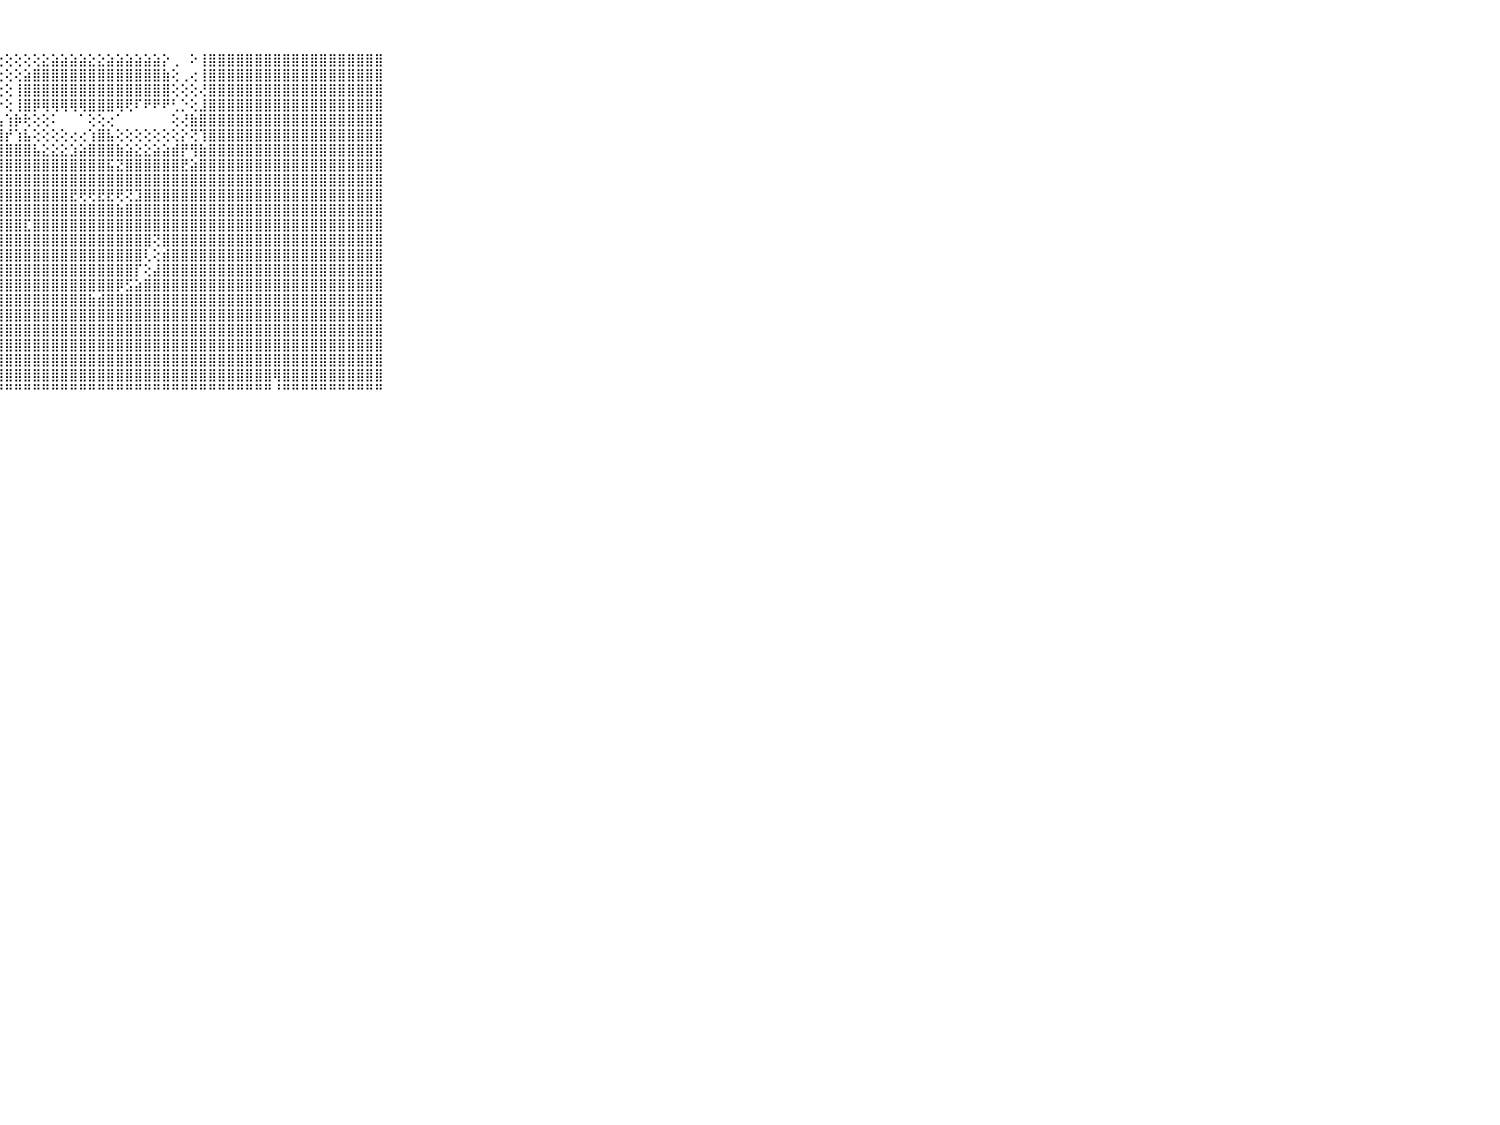

⠀⠀⠀⠀⠀⠀⠀⠀⠀⠀⠀⣿⣿⣿⣿⣿⣿⣿⣿⣿⣿⣿⣿⣿⣿⣿⣷⢕⢕⢕⢕⢕⣕⣵⣵⣵⣵⣕⣕⣵⣵⣵⣵⣵⣵⡕⢀⠀⠕⢸⣿⣿⣿⣿⣿⣿⣿⣿⣿⣿⣿⣿⣿⣿⣿⣿⣿⣿⣿⠀⠀⠀⠀⠀⠀⠀⠀⠀⠀⠀⠀
⠀⠀⠀⠀⠀⠀⠀⠀⠀⠀⠀⣿⣿⣿⣿⣿⣿⣿⣿⣿⣿⣿⣿⣿⣿⣿⣿⢕⢕⢕⣵⣿⣿⣿⣿⣿⣿⣿⣿⣿⣿⣿⣿⣿⣿⣷⢕⢀⢔⢸⣿⣿⣿⣿⣿⣿⣿⣿⣿⣿⣿⣿⣿⣿⣿⣿⣿⣿⣿⠀⠀⠀⠀⠀⠀⠀⠀⠀⠀⠀⠀
⠀⠀⠀⠀⠀⠀⠀⠀⠀⠀⠀⣿⣿⣿⣿⣿⣿⣿⣿⣿⣿⣿⣿⣿⣿⣿⣿⢕⢕⢸⣿⣿⣿⣿⣿⣿⣿⣿⣿⣿⣿⣿⣿⣿⣿⣿⢕⢕⢕⢜⣿⣿⣿⣿⣿⣿⣿⣿⣿⣿⣿⣿⣿⣿⣿⣿⣿⣿⣿⠀⠀⠀⠀⠀⠀⠀⠀⠀⠀⠀⠀
⠀⠀⠀⠀⠀⠀⠀⠀⠀⠀⠀⣿⣿⣿⣿⣿⣿⣿⣿⣿⣿⣿⣿⣿⣿⣿⣿⡕⢕⢸⣿⡿⢿⢿⢿⢿⢿⣿⣿⣿⢿⢟⠏⠟⠟⠟⢃⡑⢕⣸⣿⣿⣿⣿⣿⣿⣿⣿⣿⣿⣿⣿⣿⣿⣿⣿⣿⣿⣿⠀⠀⠀⠀⠀⠀⠀⠀⠀⠀⠀⠀
⠀⠀⠀⠀⠀⠀⠀⠀⠀⠀⠀⣿⣿⣿⣿⣿⣿⣿⣿⣿⣿⣿⣿⣿⣿⣿⣿⣧⢱⡷⢗⢕⢕⠅⠀⠀⠁⢕⢕⢔⠁⠀⠀⠀⠀⠀⢕⢜⣷⣿⣿⣿⣿⣿⣿⣿⣿⣿⣿⣿⣿⣿⣿⣿⣿⣿⣿⣿⣿⠀⠀⠀⠀⠀⠀⠀⠀⠀⠀⠀⠀
⠀⠀⠀⠀⠀⠀⠀⠀⠀⠀⠀⣿⣿⣿⣿⣿⣿⣿⣿⣿⣿⣿⣿⣿⣿⣿⣿⣿⡞⢱⣧⢕⢕⢕⢕⢔⢔⢱⣿⣧⢕⢕⢕⢕⢕⢕⢕⡕⢝⢹⣿⣿⣿⣿⣿⣿⣿⣿⣿⣿⣿⣿⣿⣿⣿⣿⣿⣿⣿⠀⠀⠀⠀⠀⠀⠀⠀⠀⠀⠀⠀
⠀⠀⠀⠀⠀⠀⠀⠀⠀⠀⠀⣿⣿⣿⣿⣿⣿⣿⣿⣿⣿⣿⣿⣿⣿⣿⣿⣿⣿⣿⣿⣧⣕⣕⣕⣱⣵⣿⣿⣿⣷⣵⣕⣕⣵⣵⣾⡟⢻⣷⣿⣿⣿⣿⣿⣿⣿⣿⣿⣿⣿⣿⣿⣿⣿⣿⣿⣿⣿⠀⠀⠀⠀⠀⠀⠀⠀⠀⠀⠀⠀
⠀⠀⠀⠀⠀⠀⠀⠀⠀⠀⠀⣿⣿⣿⣿⣿⣿⣿⣿⣿⣿⣿⣿⣿⣿⣿⣿⣿⣿⣿⣿⣿⣿⣿⣿⣿⣿⣿⣿⣯⣝⣿⣿⣿⣿⣿⣿⣟⣵⣿⣿⣿⣿⣿⣿⣿⣿⣿⣿⣿⣿⣿⣿⣿⣿⣿⣿⣿⣿⠀⠀⠀⠀⠀⠀⠀⠀⠀⠀⠀⠀
⠀⠀⠀⠀⠀⠀⠀⠀⠀⠀⠀⣿⣿⣿⣿⣿⣿⣿⣿⣿⣿⣿⣿⣿⣿⣿⣿⣿⣿⣿⣿⣿⣿⣿⣿⣿⣿⣿⣿⣿⣿⣿⣿⣿⣿⣿⣿⣿⣿⣿⣿⣿⣿⣿⣿⣿⣿⣿⣿⣿⣿⣿⣿⣿⣿⣿⣿⣿⣿⠀⠀⠀⠀⠀⠀⠀⠀⠀⠀⠀⠀
⠀⠀⠀⠀⠀⠀⠀⠀⠀⠀⠀⣿⣿⣿⣿⣿⣿⣿⣿⣿⣿⣿⣿⣿⣿⣿⣿⣿⣿⣿⣿⣿⣿⣿⣿⣟⢟⢟⣟⣟⢟⢝⣹⣿⣿⣿⣿⣿⣿⣿⣿⣿⣿⣿⣿⣿⣿⣿⣿⣿⣿⣿⣿⣿⣿⣿⣿⣿⣿⠀⠀⠀⠀⠀⠀⠀⠀⠀⠀⠀⠀
⠀⠀⠀⠀⠀⠀⠀⠀⠀⠀⠀⣿⣿⣿⣿⣿⣿⣿⣿⣿⣿⣿⣿⣿⣿⣿⣿⣿⣿⣿⣿⣿⣿⣿⣿⣿⣿⣿⣿⣿⣷⣿⣿⣿⣿⣿⣿⣿⣿⣿⣿⣿⣿⣿⣿⣿⣿⣿⣿⣿⣿⣿⣿⣿⣿⣿⣿⣿⣿⠀⠀⠀⠀⠀⠀⠀⠀⠀⠀⠀⠀
⠀⠀⠀⠀⠀⠀⠀⠀⠀⠀⠀⣿⣿⣿⣿⣿⣿⣿⣿⣿⣿⣿⣿⣿⣿⣿⣿⣿⣿⣿⣏⣿⣿⣿⣿⣿⣿⣿⣿⣿⣿⣿⣿⣿⣿⣿⣿⣿⣿⣿⣿⣿⣿⣿⣿⣿⣿⣿⣿⣿⣿⣿⣿⣿⣿⣿⣿⣿⣿⠀⠀⠀⠀⠀⠀⠀⠀⠀⠀⠀⠀
⠀⠀⠀⠀⠀⠀⠀⠀⠀⠀⠀⣿⣿⣿⣿⣿⣿⣿⣿⣿⣿⣿⣿⣿⣿⣿⣿⣿⣿⣿⣿⣿⣿⣿⣿⣿⣿⣿⣿⣿⣿⣿⣿⣿⢝⣿⣿⣿⣿⣿⣿⣿⣿⣿⣿⣿⣿⣿⣿⣿⣿⣿⣿⣿⣿⣿⣿⣿⣿⠀⠀⠀⠀⠀⠀⠀⠀⠀⠀⠀⠀
⠀⠀⠀⠀⠀⠀⠀⠀⠀⠀⠀⣿⣿⣿⣿⣿⣿⣿⣿⣿⣿⣿⣿⣿⣿⣿⣿⣿⣿⣿⣿⣿⣿⣿⣿⣿⣿⣿⣿⣿⣿⣿⣿⢇⢕⣾⣿⣿⣿⣿⣿⣿⣿⣿⣿⣿⣿⣿⣿⣿⣿⣿⣿⣿⣿⣿⣿⣿⣿⠀⠀⠀⠀⠀⠀⠀⠀⠀⠀⠀⠀
⠀⠀⠀⠀⠀⠀⠀⠀⠀⠀⠀⣿⣿⣿⣿⣿⣿⣿⣿⣿⣿⣿⣿⣿⣿⣿⣿⣿⣿⣿⣿⣿⣿⣿⣿⣿⣿⣿⣿⣿⣿⣿⡏⢕⣼⣿⣿⣿⣿⣿⣿⣿⣿⣿⣿⣿⣿⣿⣿⣿⣿⣿⣿⣿⣿⣿⣿⣿⣿⠀⠀⠀⠀⠀⠀⠀⠀⠀⠀⠀⠀
⠀⠀⠀⠀⠀⠀⠀⠀⠀⠀⠀⣿⣿⣿⣿⣿⣿⣿⣿⣿⣿⣿⣿⣿⣿⣿⣿⣿⣿⣿⣿⣿⣿⣿⣿⣿⣿⣿⣿⣿⡿⣫⣵⣿⣿⣿⣿⣿⣿⣿⣿⣿⣿⣿⣿⣿⣿⣿⣿⣿⣿⣿⣿⣿⣿⣿⣿⣿⣿⠀⠀⠀⠀⠀⠀⠀⠀⠀⠀⠀⠀
⠀⠀⠀⠀⠀⠀⠀⠀⠀⠀⠀⣿⣿⣿⣿⣿⣿⣿⣿⣿⣿⣿⣿⣿⣿⣿⣿⣿⣿⣿⣿⣿⣿⣿⣿⣿⣿⣷⣾⣿⣿⣿⣿⣿⣿⣿⣿⣿⣿⣿⣿⣿⣿⣿⣿⣿⣿⣿⣿⣿⣿⣿⣿⣿⣿⣿⣿⣿⣿⠀⠀⠀⠀⠀⠀⠀⠀⠀⠀⠀⠀
⠀⠀⠀⠀⠀⠀⠀⠀⠀⠀⠀⣿⣿⣿⣿⣿⣿⣿⣿⣿⣿⣿⣿⣿⣿⣿⣿⣿⣿⣿⣿⣿⣿⣿⣿⣿⣿⣿⣿⣿⣿⣿⣿⣿⣿⣿⣿⣿⣿⣿⣿⣿⣿⣿⣿⣿⣿⣿⣿⣿⣿⣿⣿⣿⣿⣿⣿⣿⣿⠀⠀⠀⠀⠀⠀⠀⠀⠀⠀⠀⠀
⠀⠀⠀⠀⠀⠀⠀⠀⠀⠀⠀⣿⣿⣿⣿⣿⣿⣿⣿⣿⣿⣿⣿⣿⣿⣿⣿⣿⣿⣿⣿⣿⣿⣿⣿⣿⣿⣿⣿⣿⣿⣿⣿⣿⣿⣿⣿⣿⣿⣿⣿⣿⣿⣿⣿⣿⣿⣿⣿⣿⣿⣿⣿⣿⣿⣿⣿⣿⣿⠀⠀⠀⠀⠀⠀⠀⠀⠀⠀⠀⠀
⠀⠀⠀⠀⠀⠀⠀⠀⠀⠀⠀⣿⣿⣿⣿⣿⣿⣿⣿⣿⣿⣿⣿⣿⣿⣿⣿⣿⣿⣿⣿⣿⣿⣿⣿⣿⣿⣿⣿⣿⣿⣿⣿⣿⣿⣿⣿⣿⣿⣿⣿⣿⣿⣿⣿⣿⣿⣿⣿⣿⣿⣿⣿⣿⣿⣿⣿⣿⣿⠀⠀⠀⠀⠀⠀⠀⠀⠀⠀⠀⠀
⠀⠀⠀⠀⠀⠀⠀⠀⠀⠀⠀⣿⣿⣿⣿⣿⣿⣿⣿⣿⣿⣿⣿⣿⣿⣿⣿⣿⣿⣿⣿⣿⣿⣿⣿⣿⣿⣿⣿⣿⣿⣿⣿⣿⣿⣿⣿⣿⣿⣿⣿⣿⣿⣿⣿⣿⣿⣿⣿⣿⣿⣿⣿⣿⣿⣿⣿⣿⣿⠀⠀⠀⠀⠀⠀⠀⠀⠀⠀⠀⠀
⠀⠀⠀⠀⠀⠀⠀⠀⠀⠀⠀⣿⣿⣿⣿⣿⣿⣿⣿⣿⣿⣿⣿⣿⣿⣿⣿⣿⣿⣿⣿⣿⣿⣿⣿⣿⣿⣿⣿⣿⣿⣿⣿⣿⣿⣿⣿⣿⣿⣿⣿⣿⣿⣿⣿⣿⣿⢿⣿⣿⣿⣿⣿⣿⣿⣿⣿⣿⣿⠀⠀⠀⠀⠀⠀⠀⠀⠀⠀⠀⠀
⠀⠀⠀⠀⠀⠀⠀⠀⠀⠀⠀⠛⠛⠛⠛⠛⠛⠛⠛⠛⠛⠛⠛⠛⠛⠛⠛⠛⠛⠛⠛⠛⠛⠛⠛⠛⠛⠛⠛⠛⠛⠛⠛⠛⠛⠛⠛⠛⠛⠛⠛⠛⠛⠛⠛⠛⠛⠘⠛⠛⠛⠛⠛⠛⠛⠛⠛⠛⠛⠀⠀⠀⠀⠀⠀⠀⠀⠀⠀⠀⠀